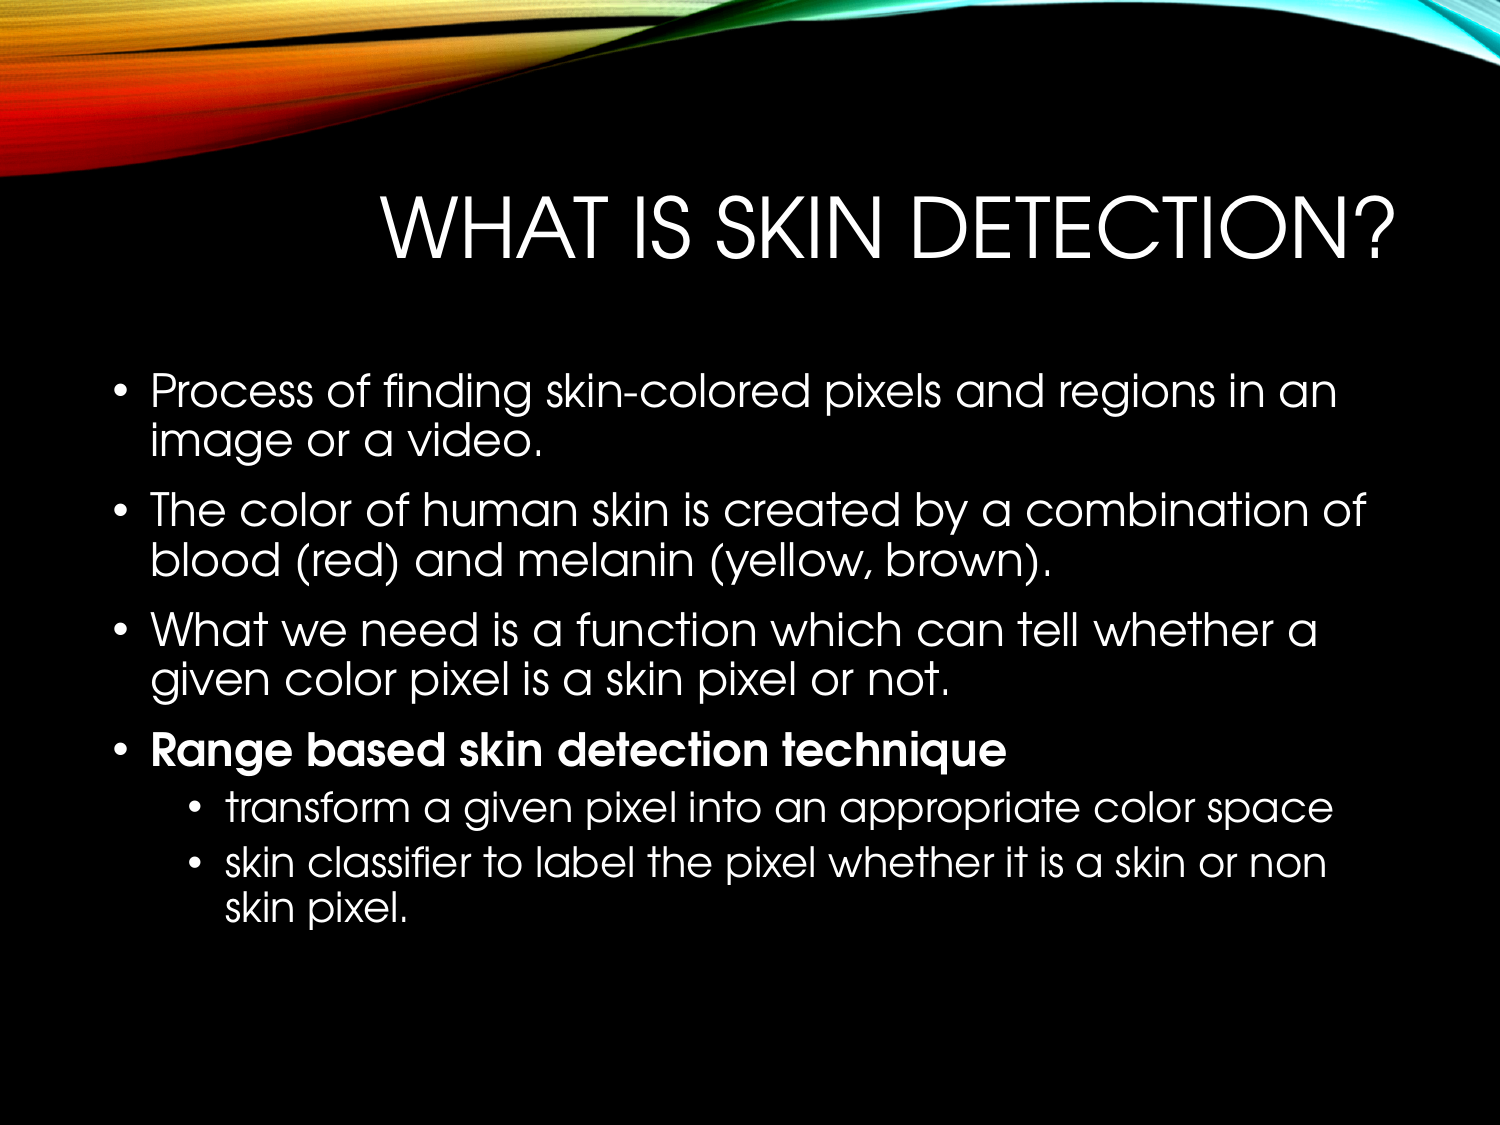

# What is skin detection?
Process of finding skin-colored pixels and regions in an image or a video.
The color of human skin is created by a combination of blood (red) and melanin (yellow, brown).
What we need is a function which can tell whether a given color pixel is a skin pixel or not.
Range based skin detection technique
transform a given pixel into an appropriate color space
skin classifier to label the pixel whether it is a skin or non skin pixel.